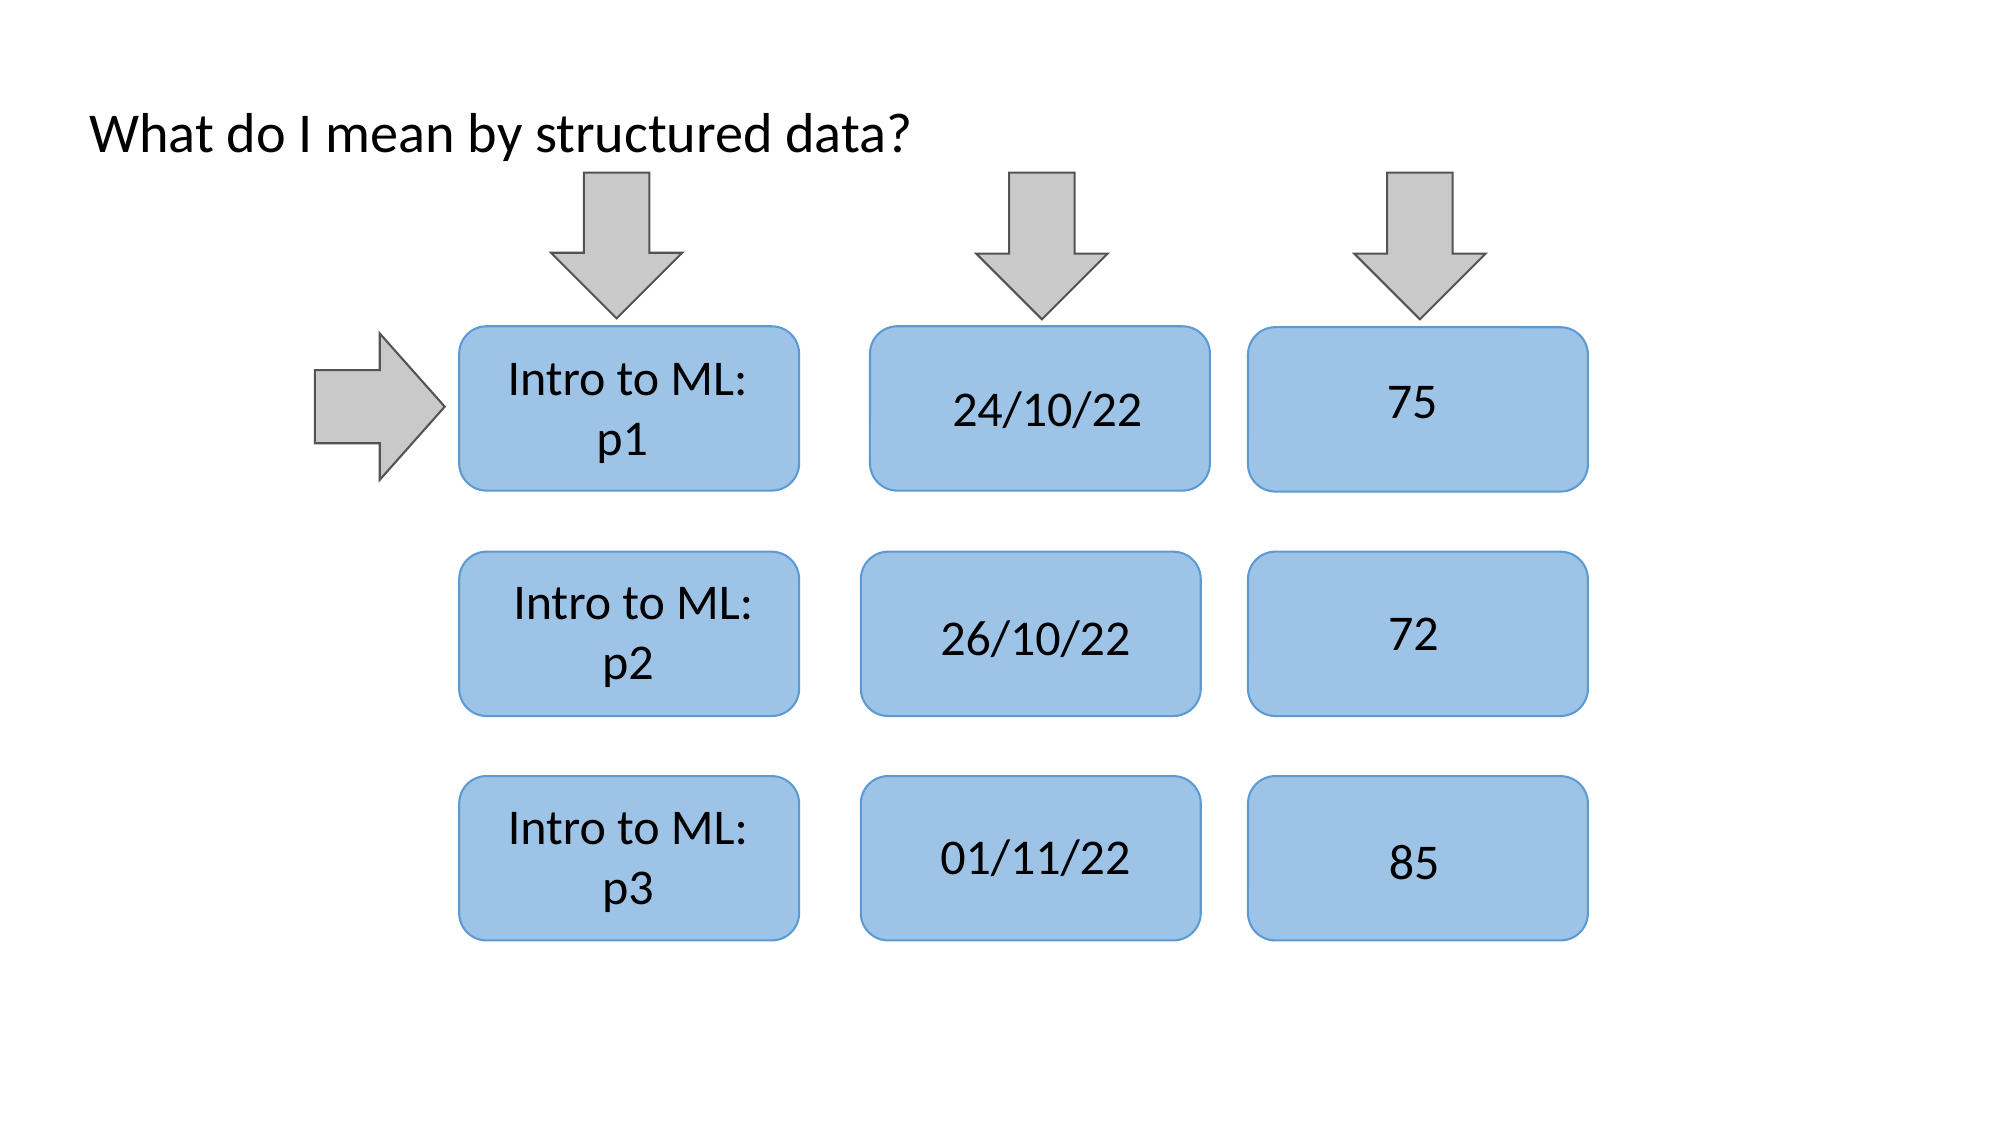

# What do I mean by structured data?

 Intro to ML: p1

75
24/10/22

 Intro to ML:
p2
72
26/10/22

Intro to ML:
p3
01/11/22
85